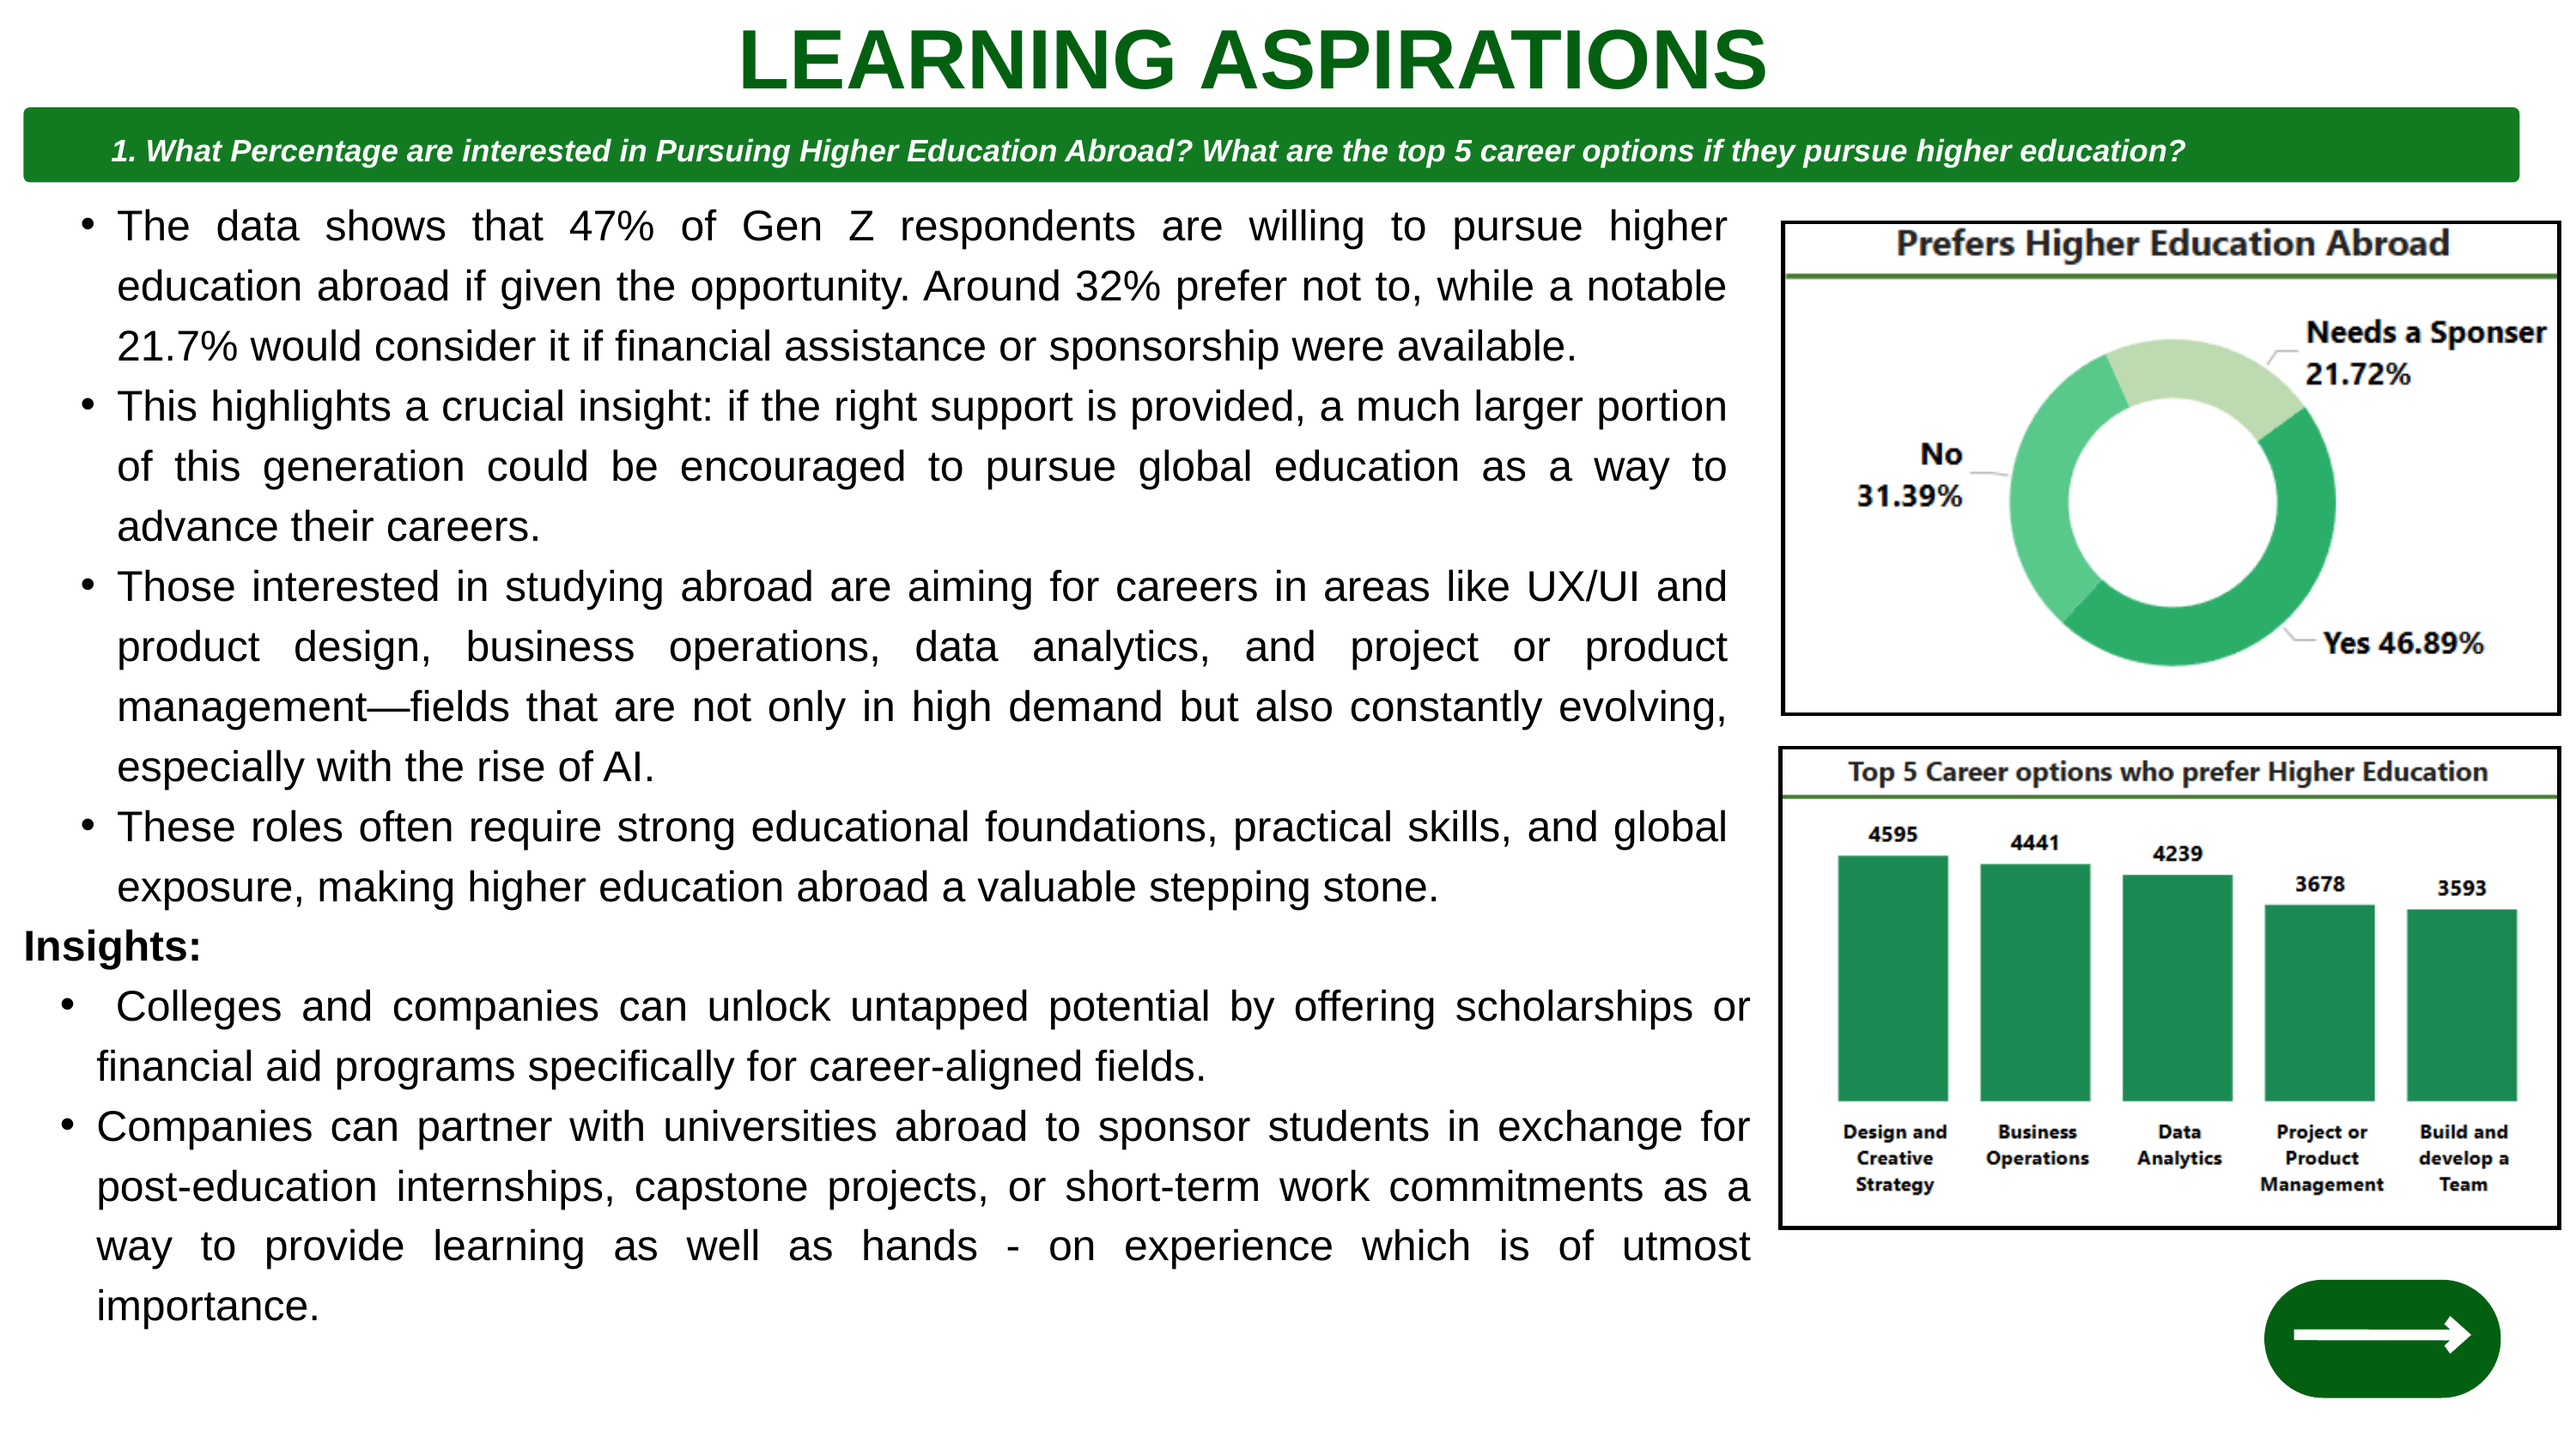

LEARNING ASPIRATIONS

1. What Percentage are interested in Pursuing Higher Education Abroad? What are the top 5 career options if they pursue higher education?
The data shows that 47% of Gen Z respondents are willing to pursue higher education abroad if given the opportunity. Around 32% prefer not to, while a notable 21.7% would consider it if financial assistance or sponsorship were available.
This highlights a crucial insight: if the right support is provided, a much larger portion of this generation could be encouraged to pursue global education as a way to advance their careers.
Those interested in studying abroad are aiming for careers in areas like UX/UI and product design, business operations, data analytics, and project or product management—fields that are not only in high demand but also constantly evolving, especially with the rise of AI.
These roles often require strong educational foundations, practical skills, and global exposure, making higher education abroad a valuable stepping stone.

Insights:
 Colleges and companies can unlock untapped potential by offering scholarships or financial aid programs specifically for career-aligned fields.
Companies can partner with universities abroad to sponsor students in exchange for post-education internships, capstone projects, or short-term work commitments as a way to provide learning as well as hands - on experience which is of utmost importance.